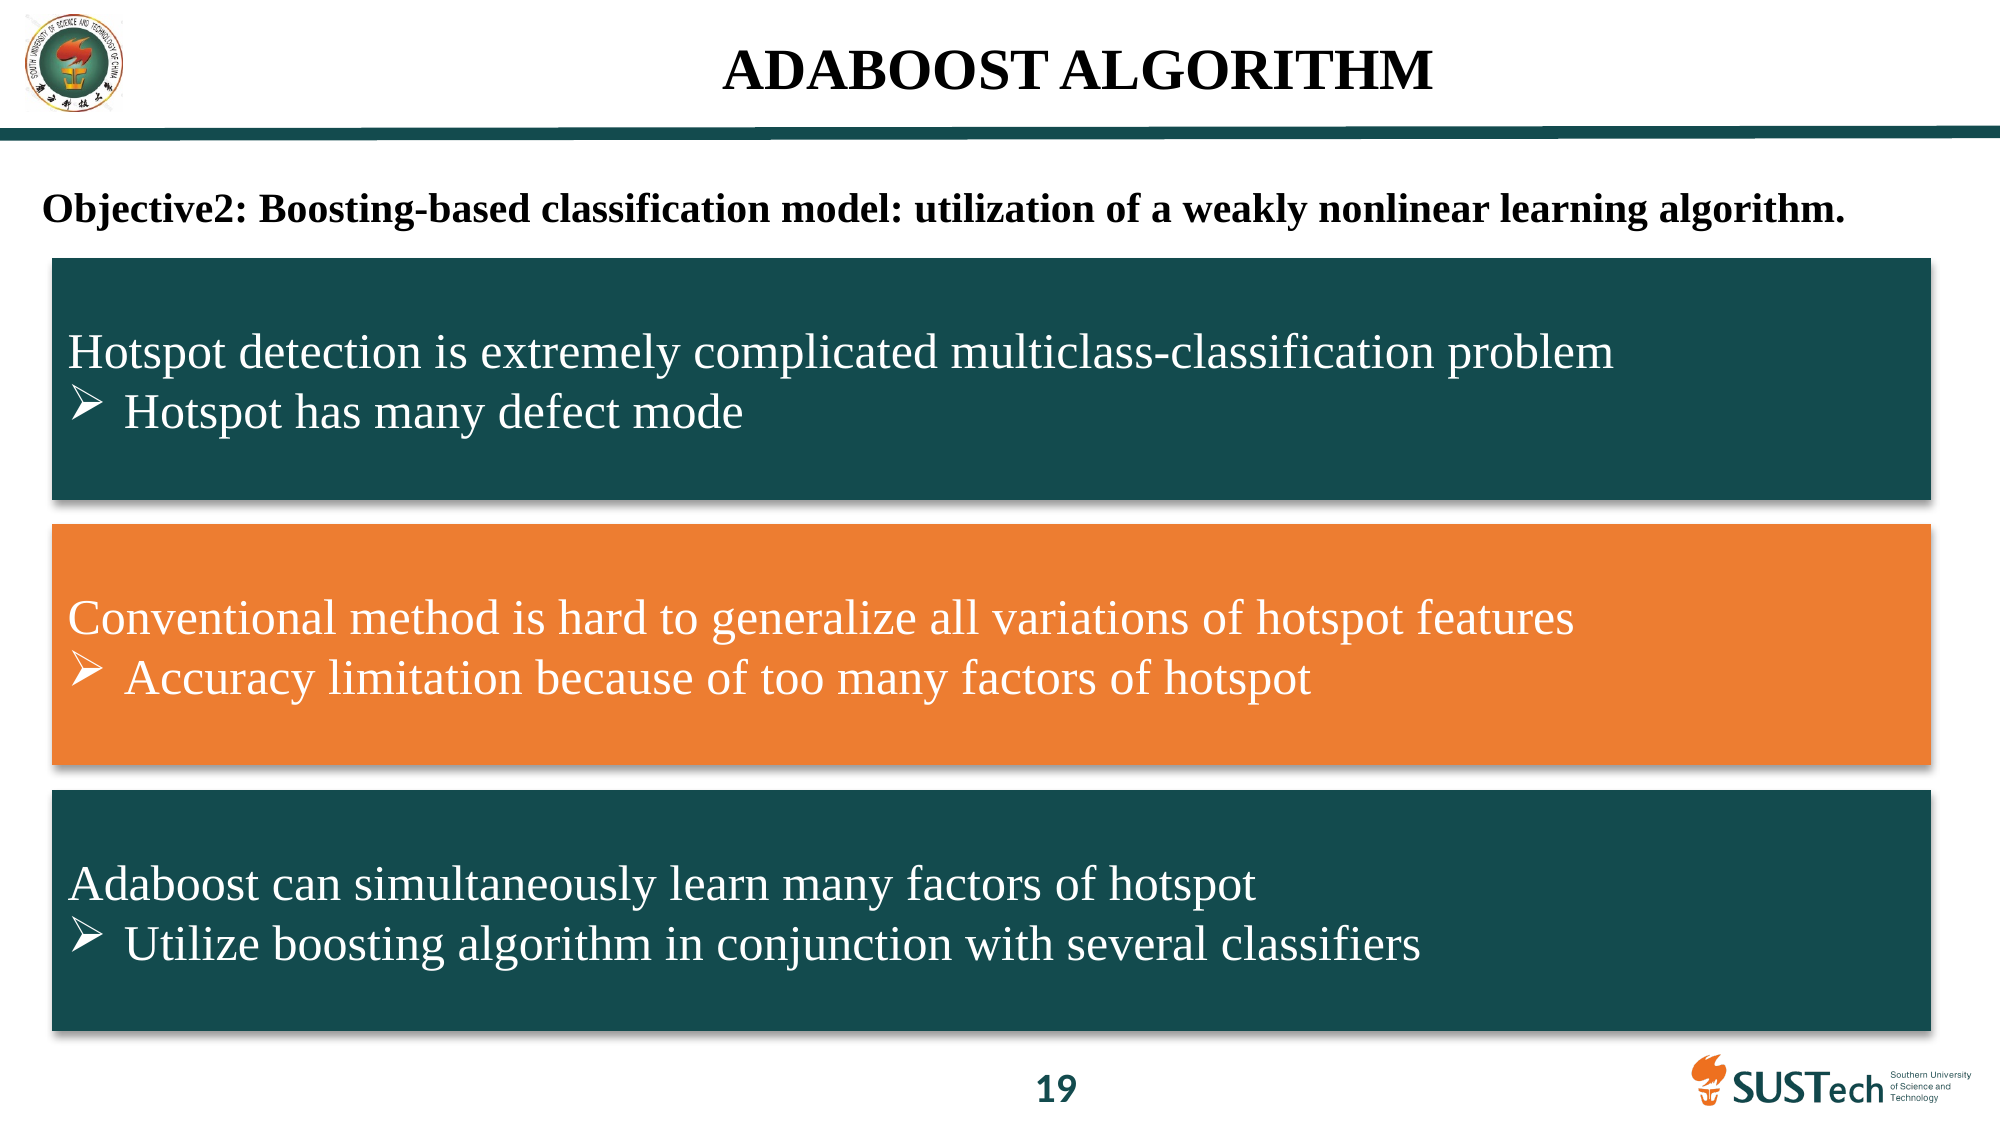

ADABOOST ALGORITHM
Objective2: Boosting-based classification model: utilization of a weakly nonlinear learning algorithm.

Hotspot detection is extremely complicated multiclass-classification problem
Hotspot has many defect mode
Conventional method is hard to generalize all variations of hotspot features
Accuracy limitation because of too many factors of hotspot
Adaboost can simultaneously learn many factors of hotspot
Utilize boosting algorithm in conjunction with several classifiers
19